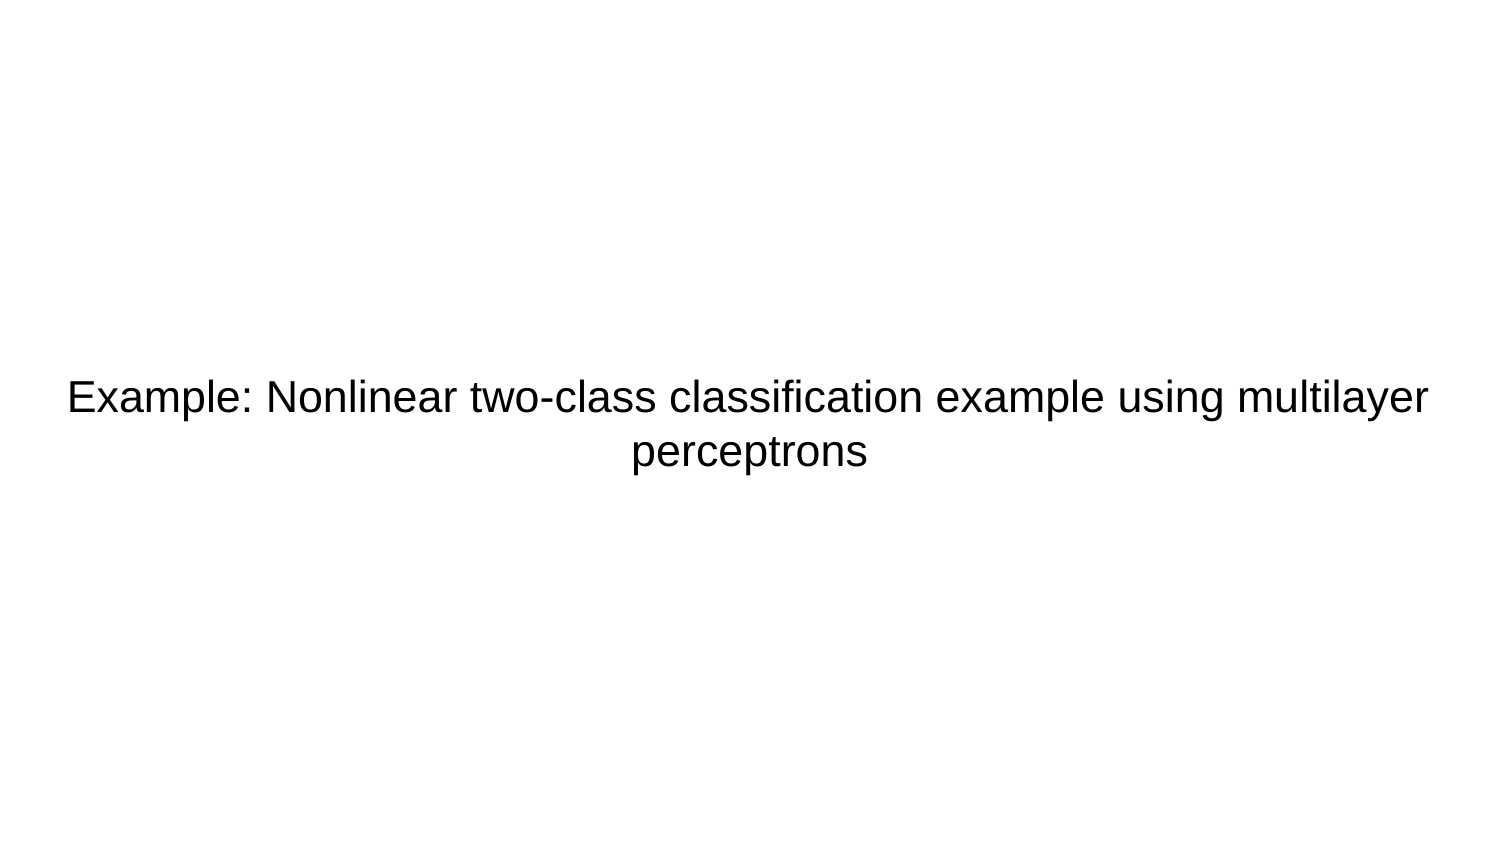

# Example: Nonlinear two-class classification example using multilayer perceptrons